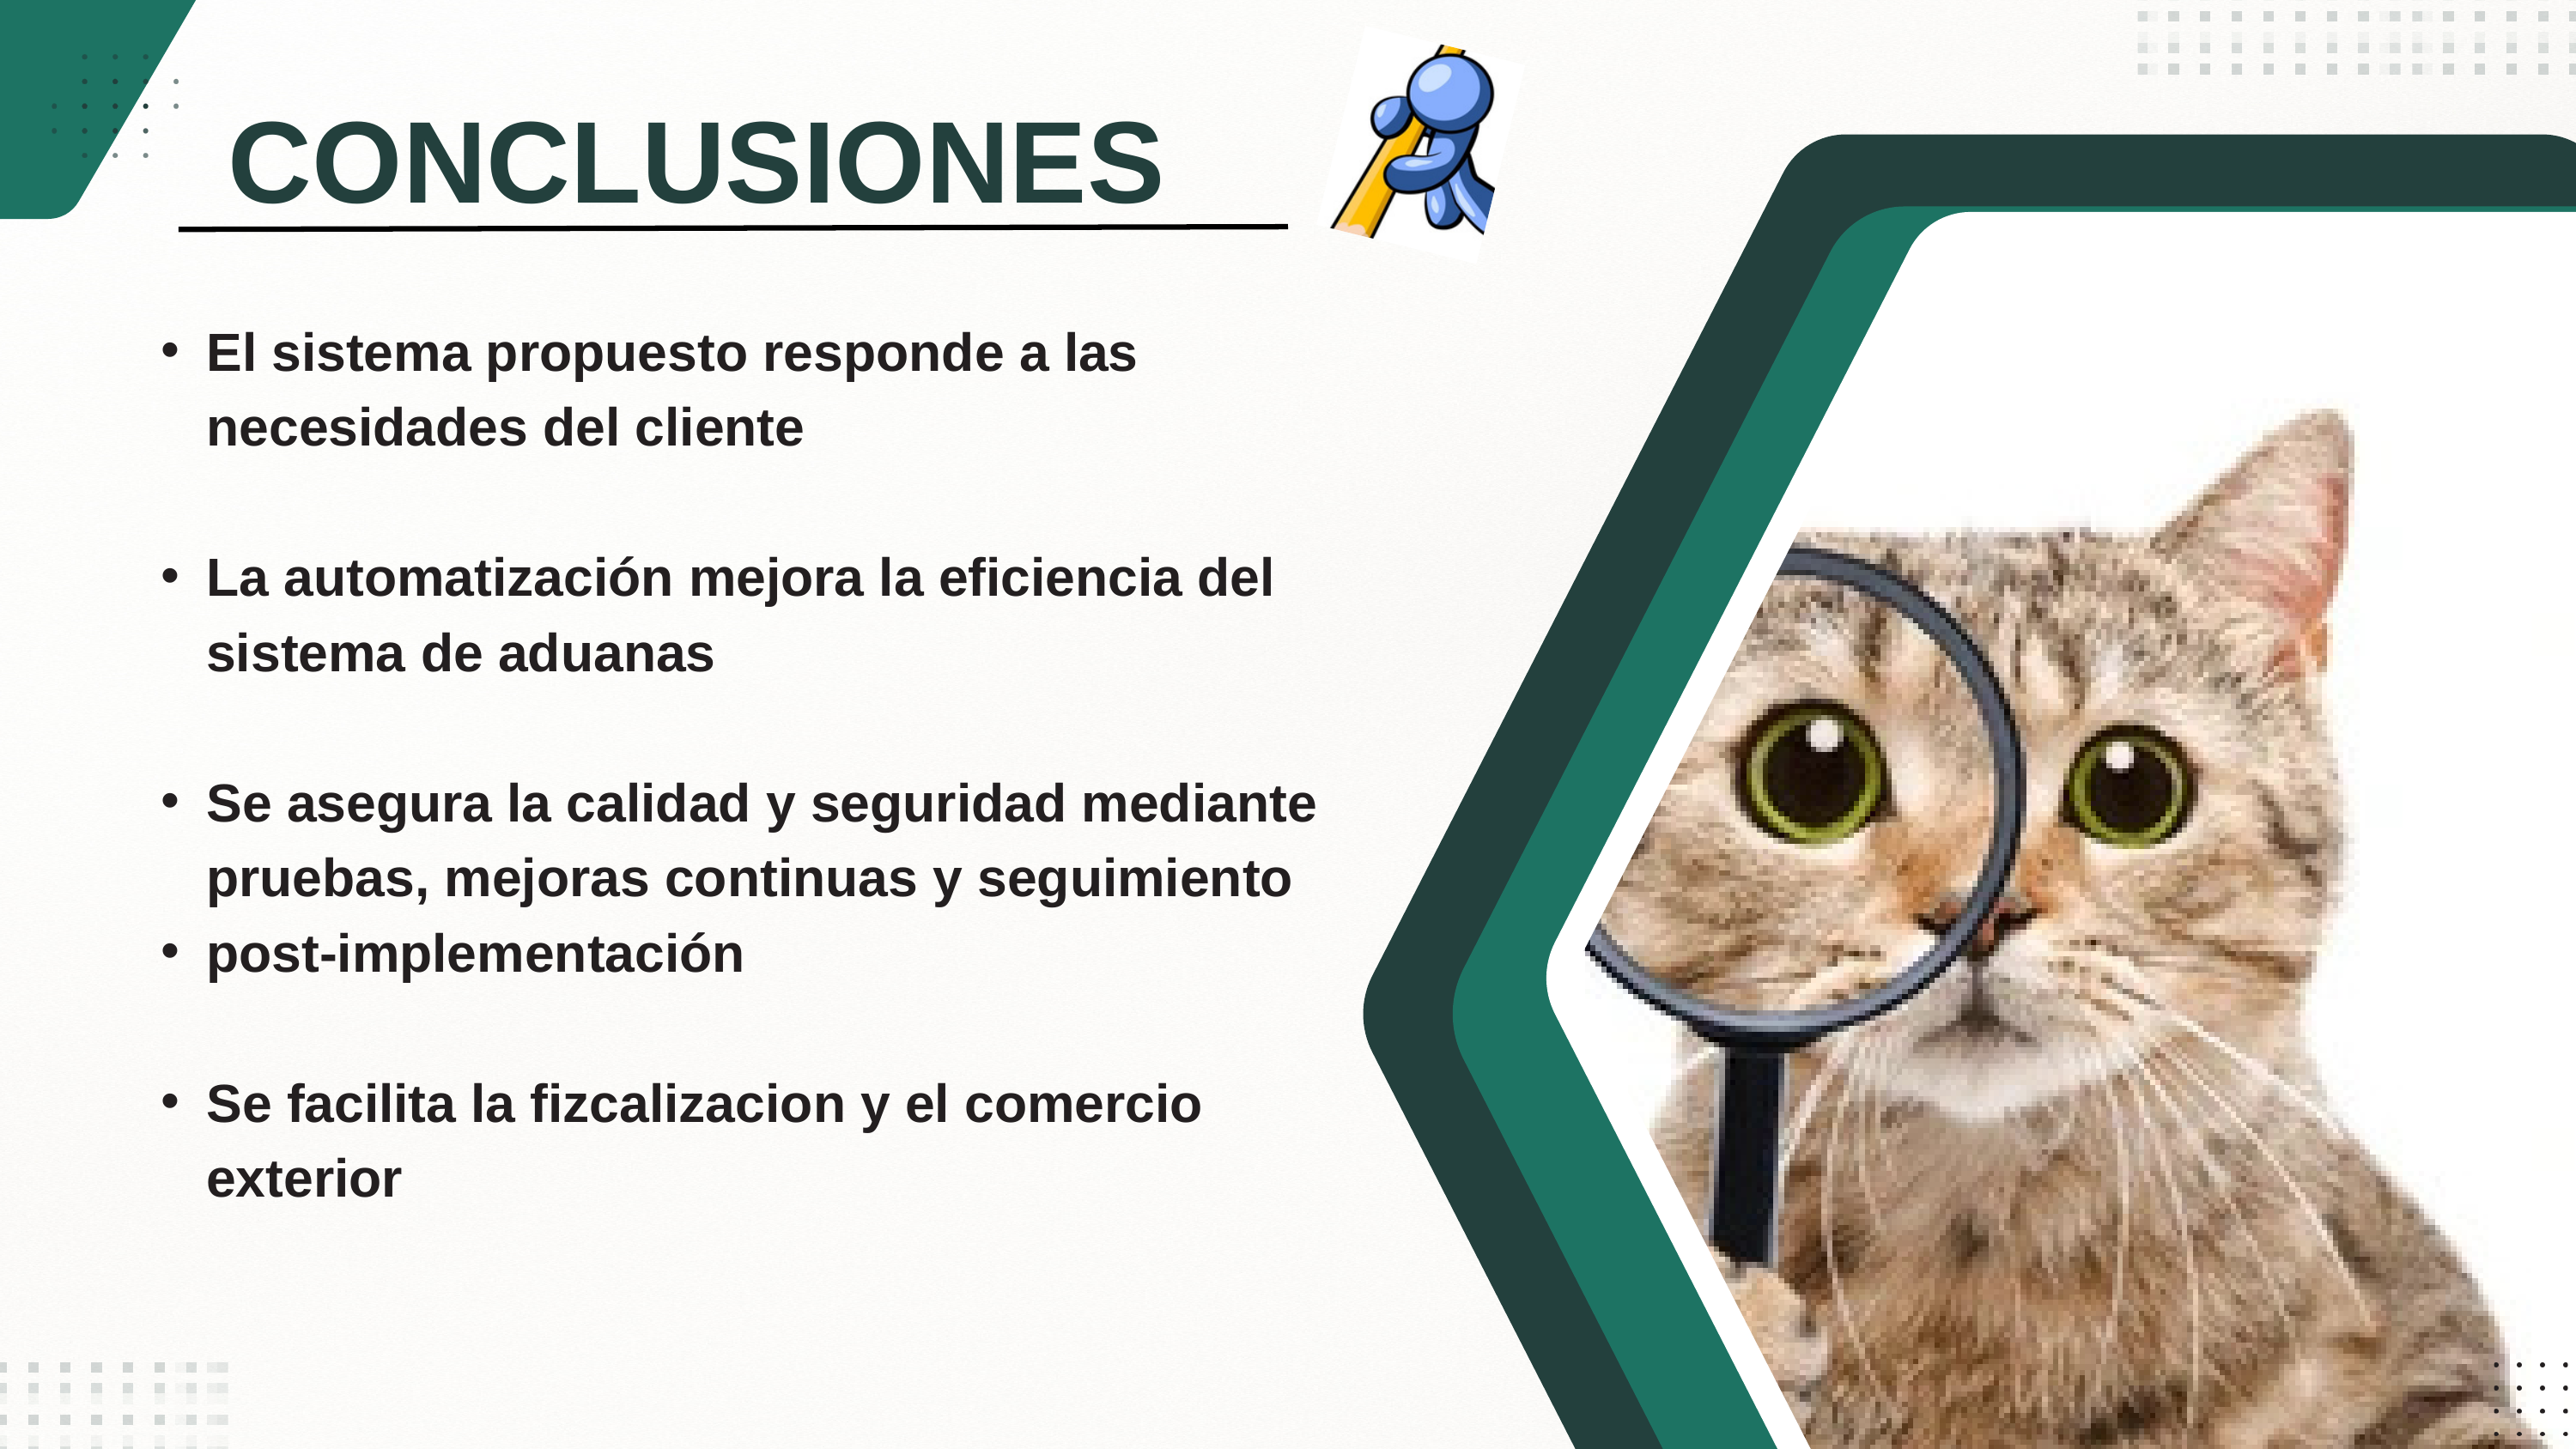

CONCLUSIONES

El sistema propuesto responde a las necesidades del cliente

La automatización mejora la eficiencia del sistema de aduanas

Se asegura la calidad y seguridad mediante pruebas, mejoras continuas y seguimiento
post-implementación

Se facilita la fizcalizacion y el comercio exterior